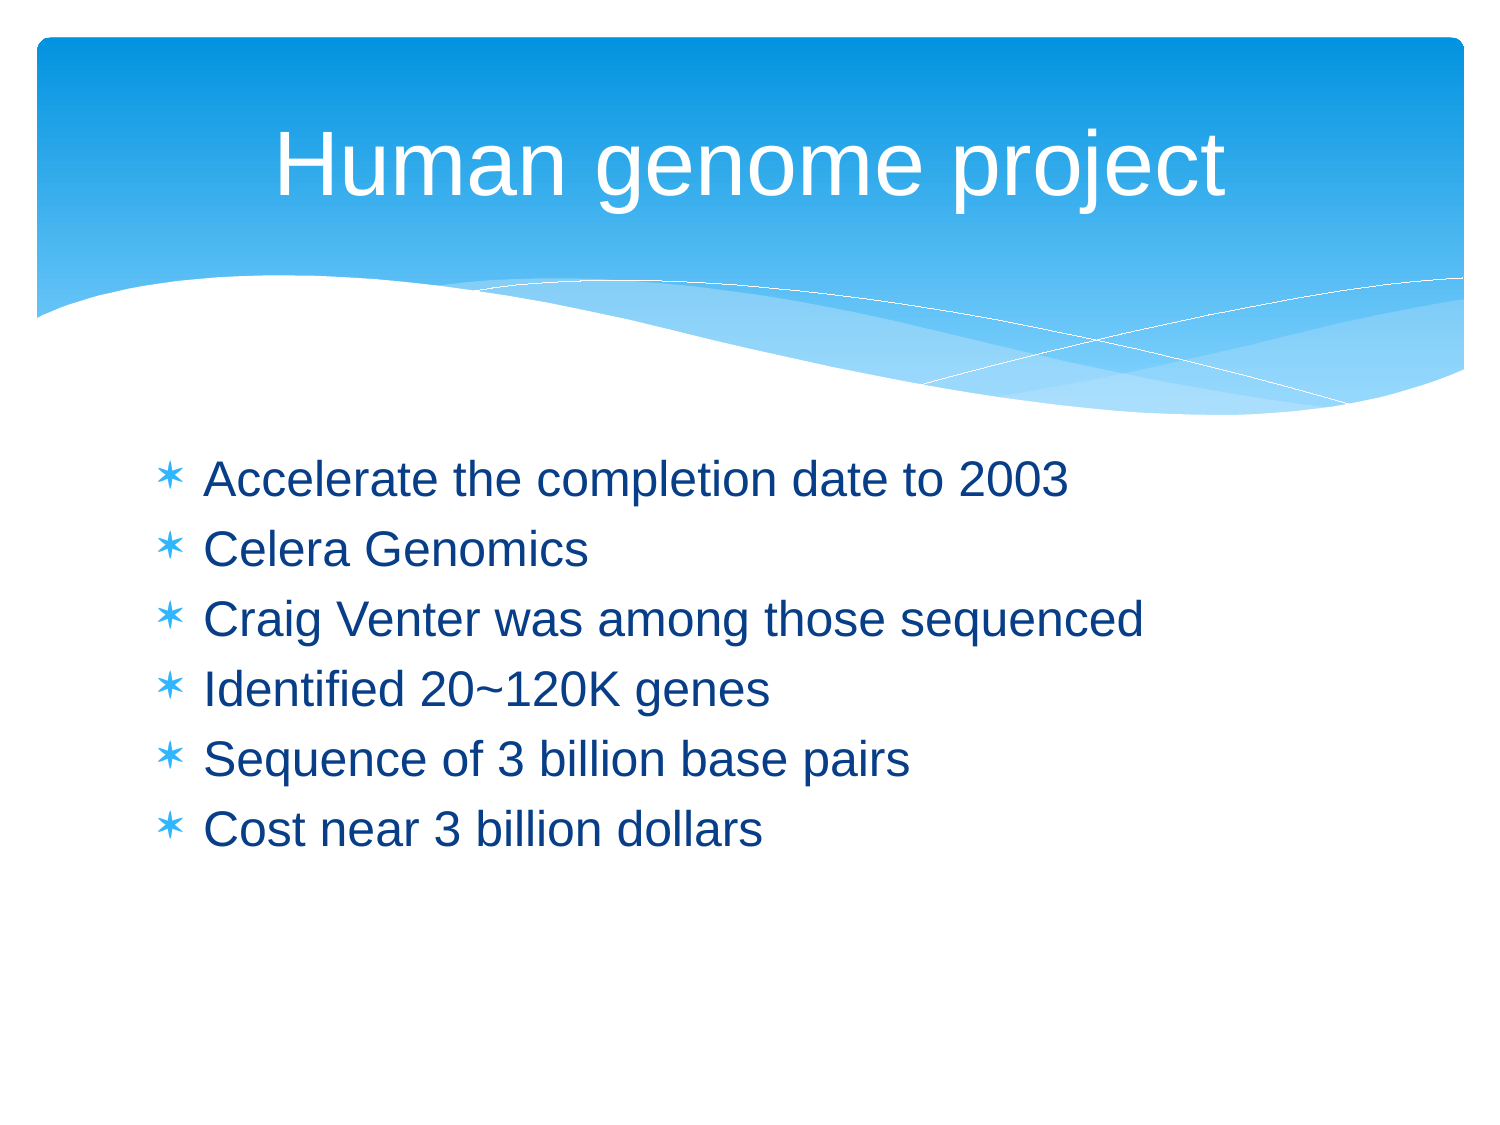

# Human genome project
Accelerate the completion date to 2003
Celera Genomics
Craig Venter was among those sequenced
Identified 20~120K genes
Sequence of 3 billion base pairs
Cost near 3 billion dollars